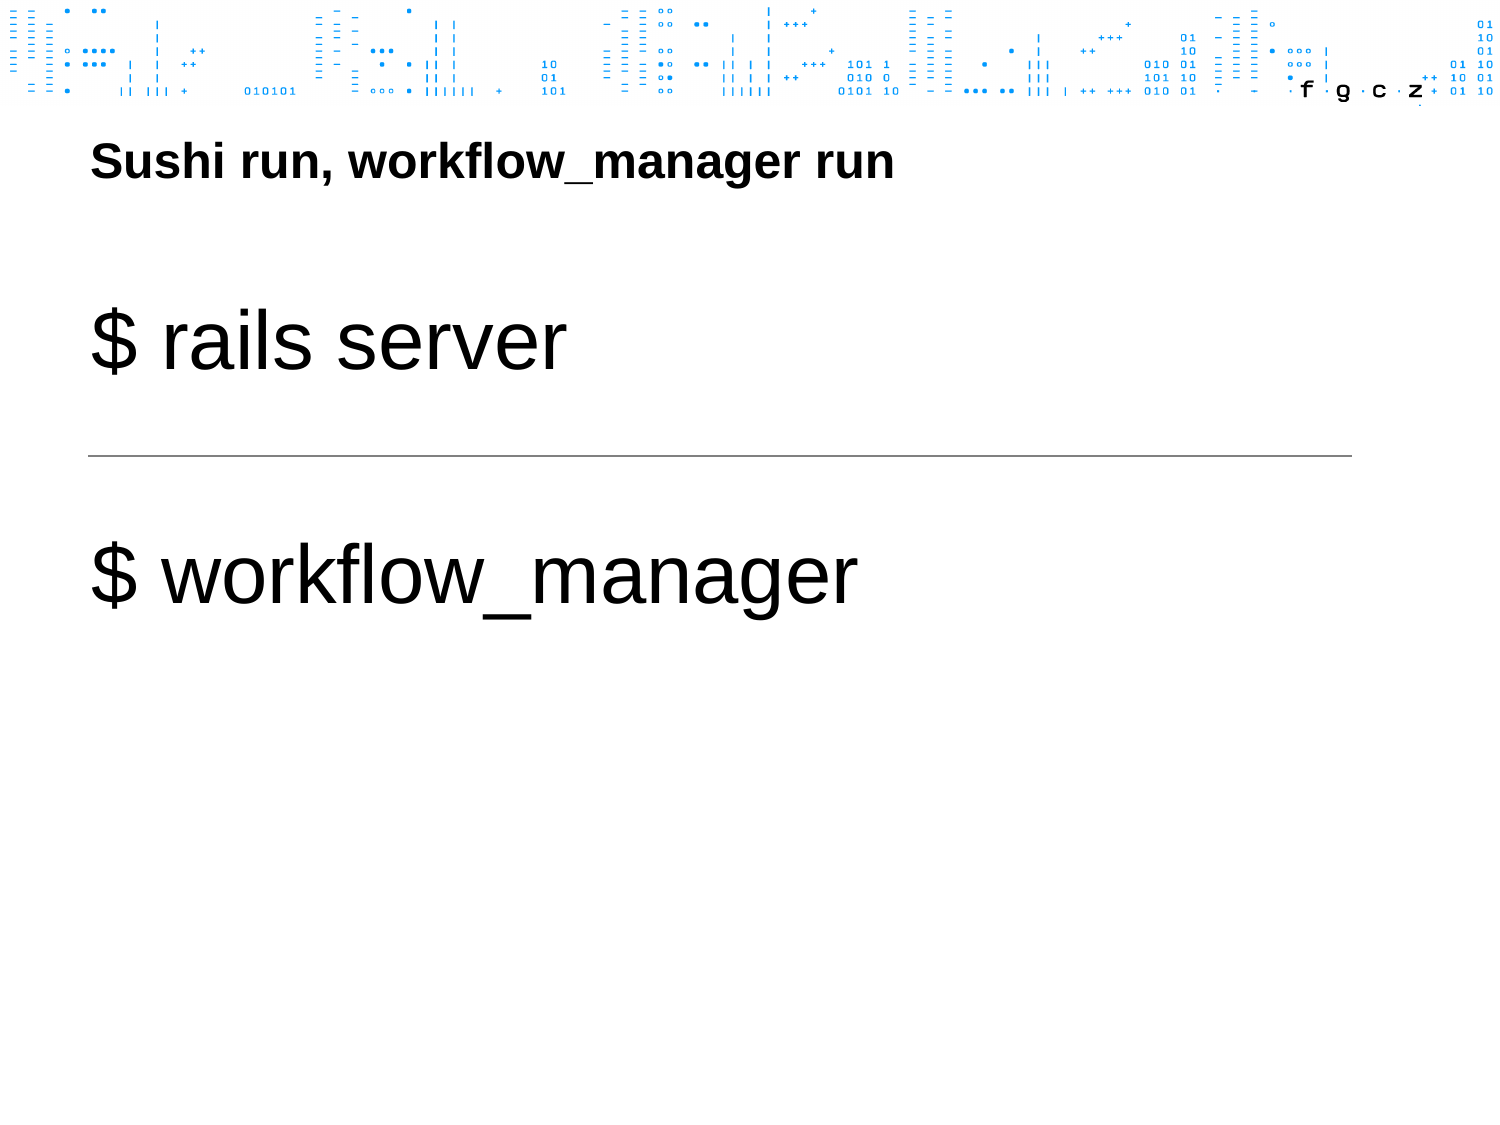

# Sushi run, workflow_manager run
$ rails server

$ workflow_manager